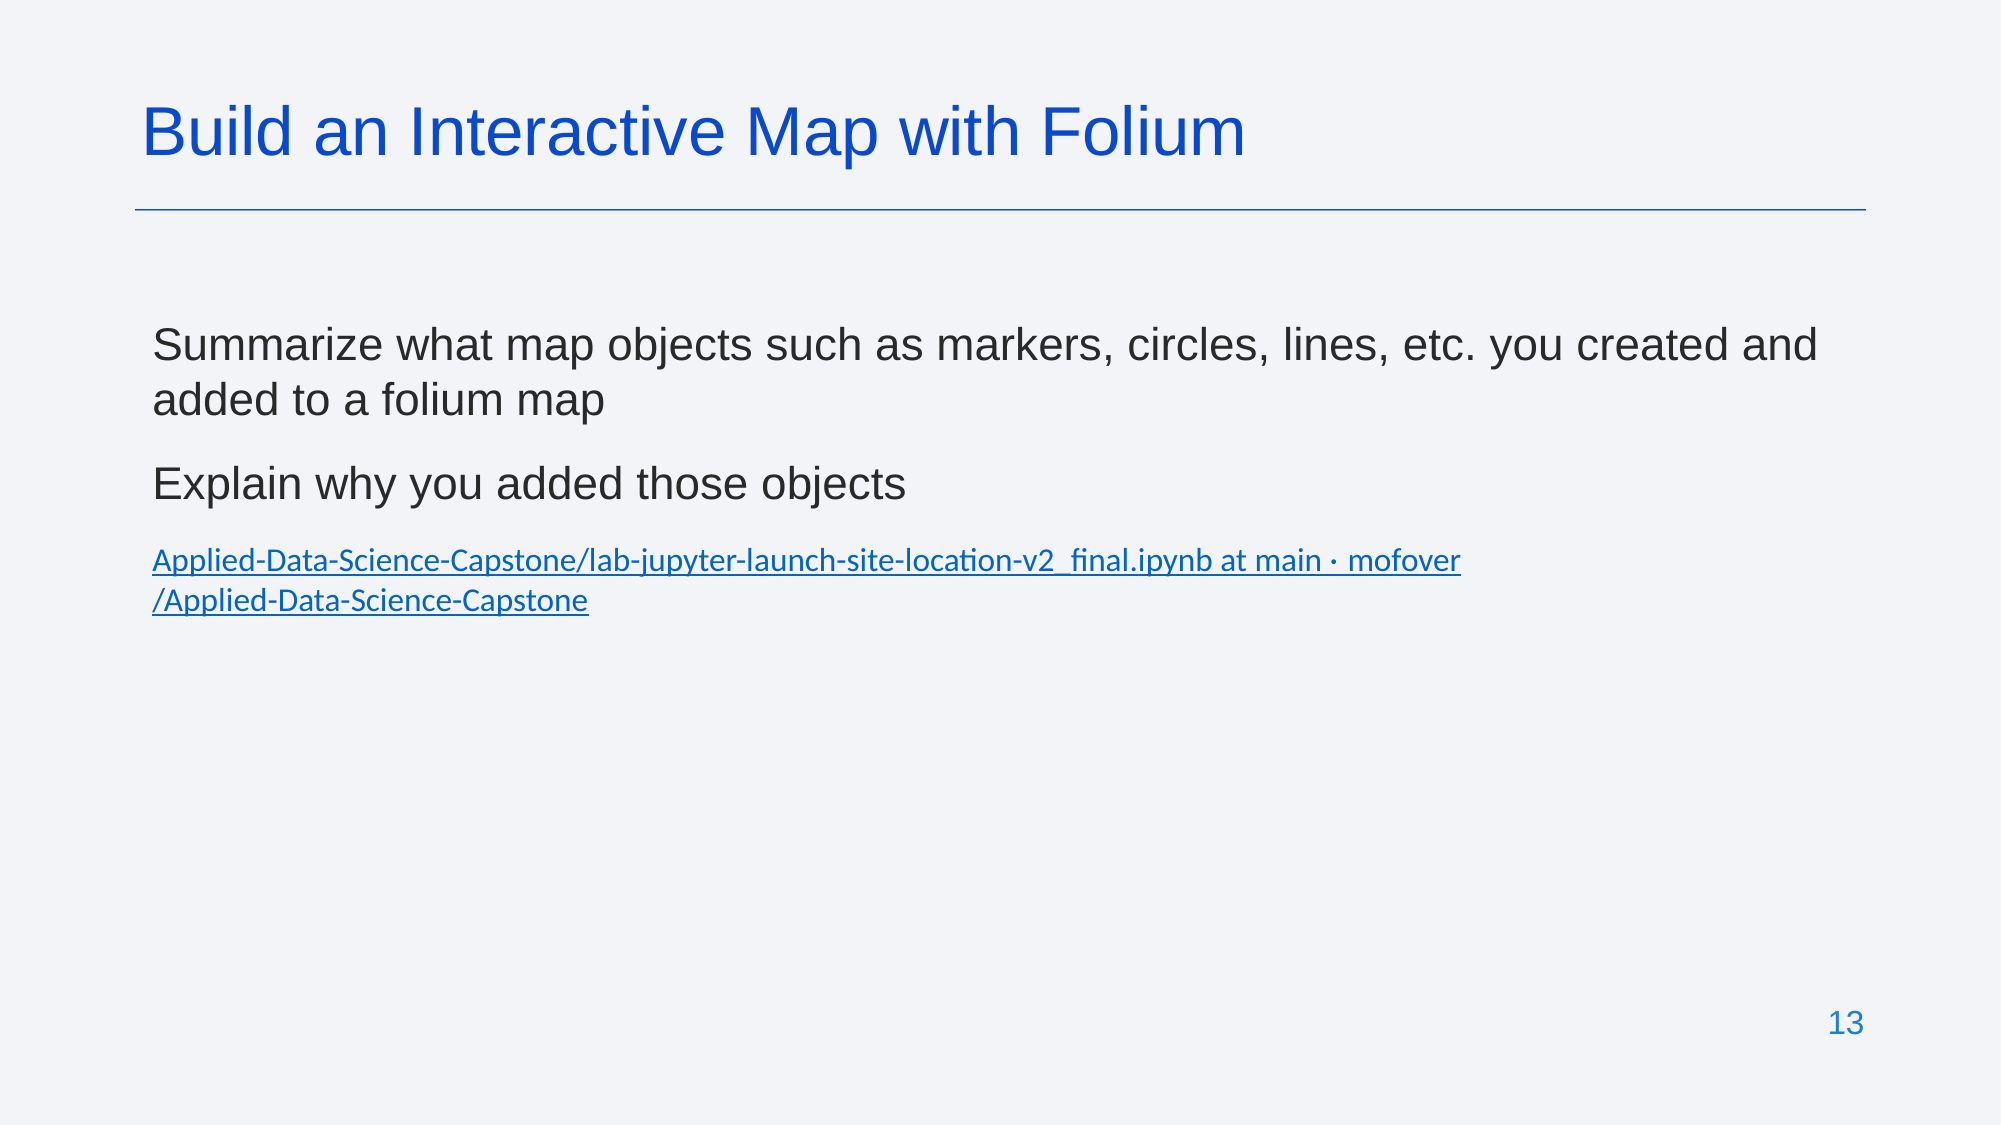

Build an Interactive Map with Folium
Summarize what map objects such as markers, circles, lines, etc. you created and added to a folium map
Explain why you added those objects
Applied-Data-Science-Capstone/lab-jupyter-launch-site-location-v2_final.ipynb at main · mofover/Applied-Data-Science-Capstone

13